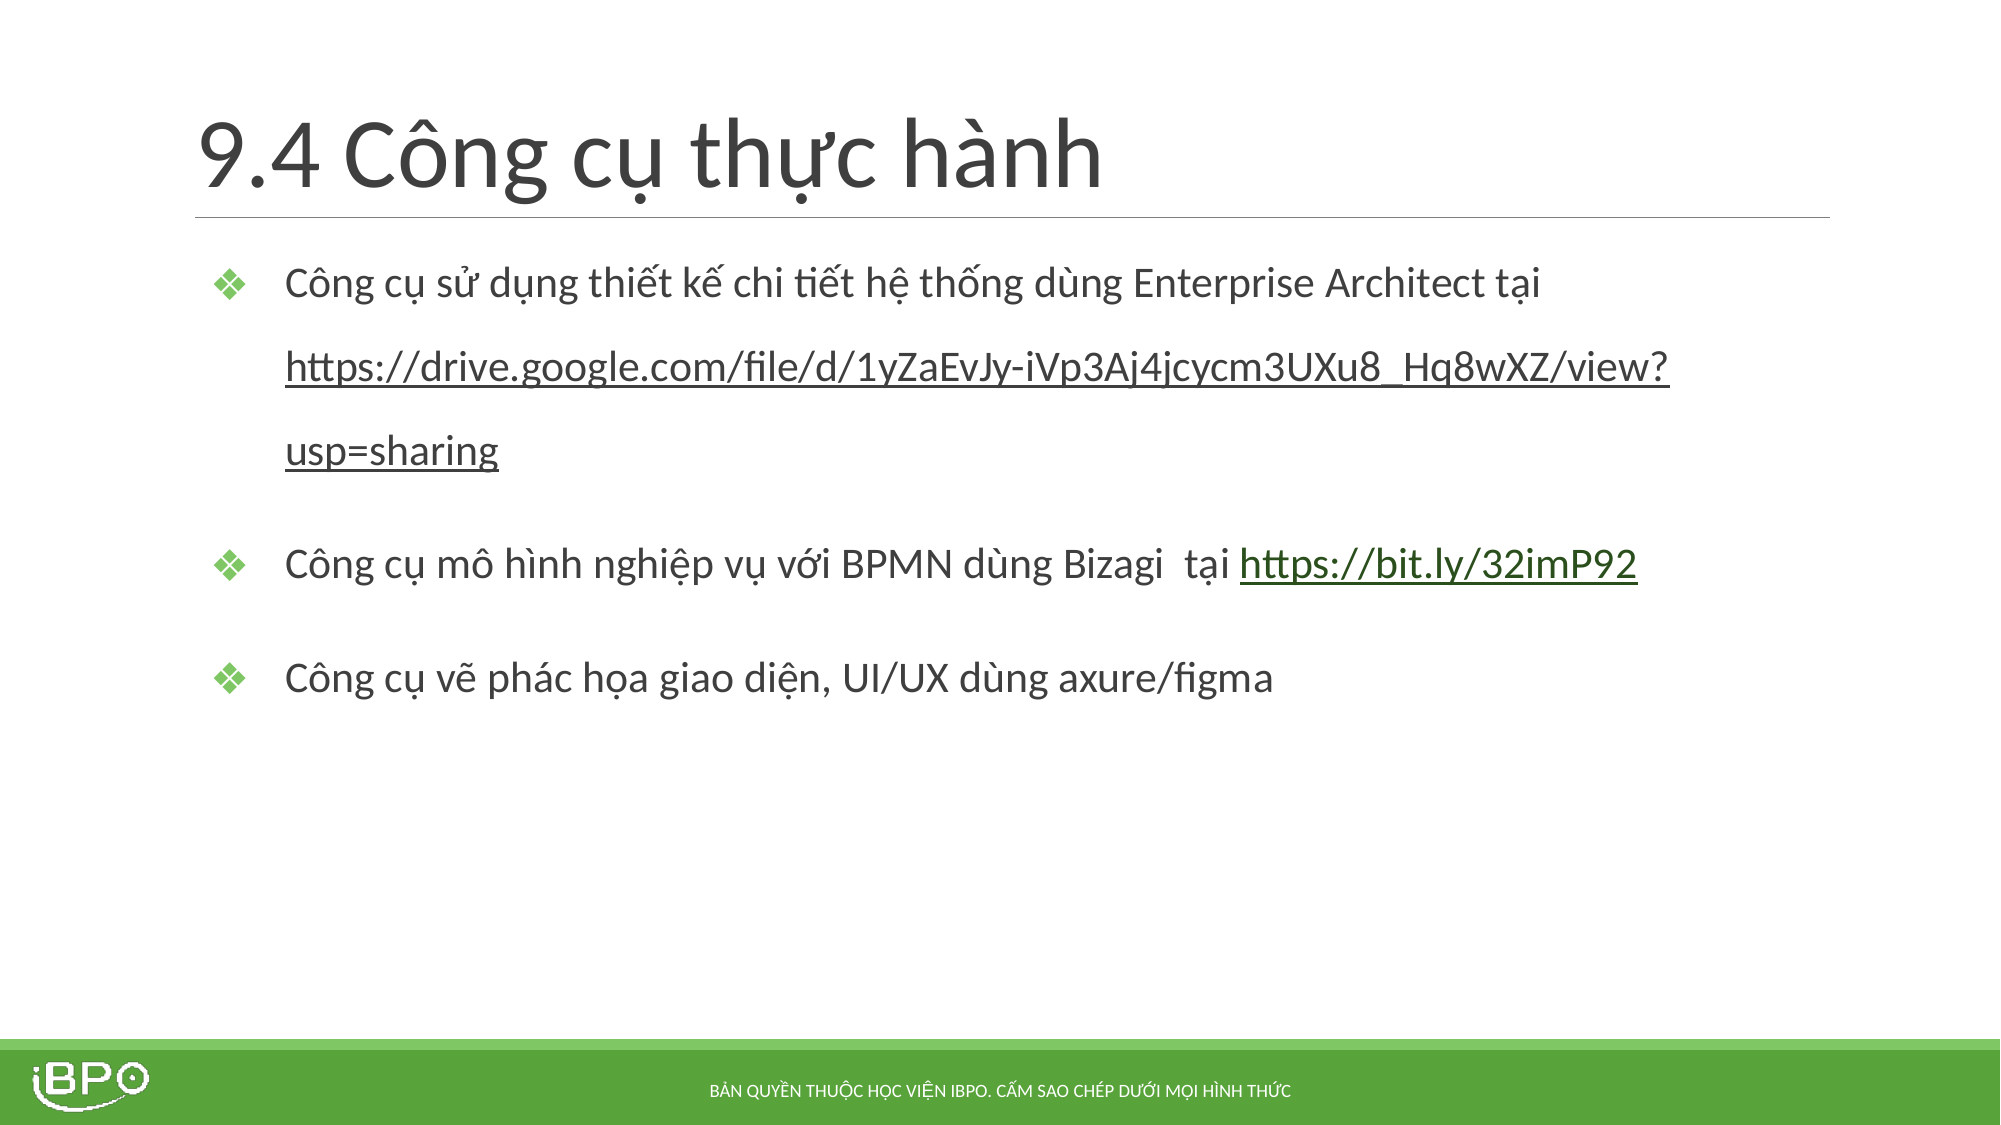

# 9.4 Công cụ thực hành
Công cụ sử dụng thiết kế chi tiết hệ thống dùng Enterprise Architect tại https://drive.google.com/file/d/1yZaEvJy-iVp3Aj4jcycm3UXu8_Hq8wXZ/view?usp=sharing
Công cụ mô hình nghiệp vụ với BPMN dùng Bizagi  tại https://bit.ly/32imP92
Công cụ vẽ phác họa giao diện, UI/UX dùng axure/figma
BẢN QUYỀN THUỘC HỌC VIỆN IBPO. CẤM SAO CHÉP DƯỚI MỌI HÌNH THỨC